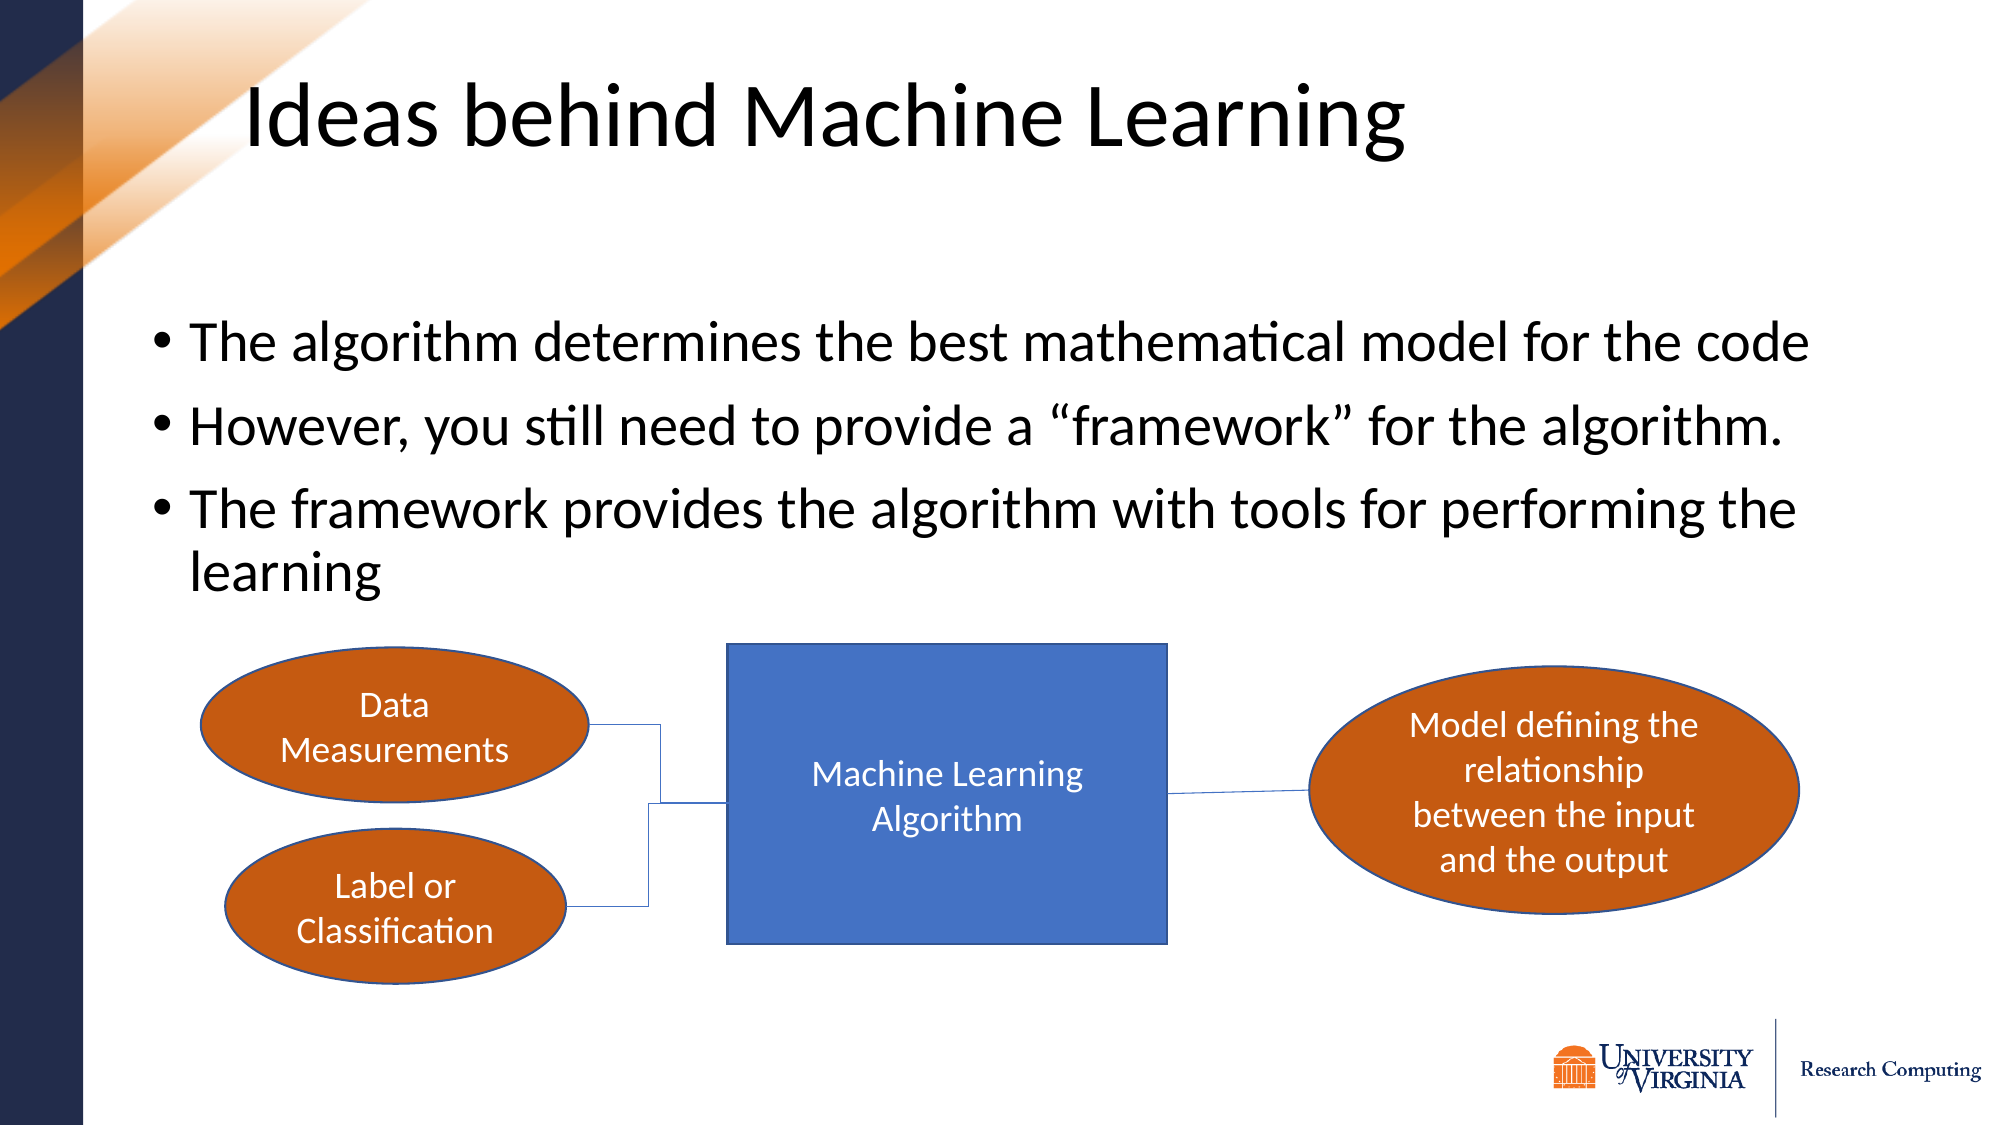

# Ideas behind Machine Learning
The algorithm determines the best mathematical model for the code
However, you still need to provide a “framework” for the algorithm.
The framework provides the algorithm with tools for performing the learning

Machine Learning Algorithm
Data Measurements
Model defining the relationship between the input and the output
Label or Classification